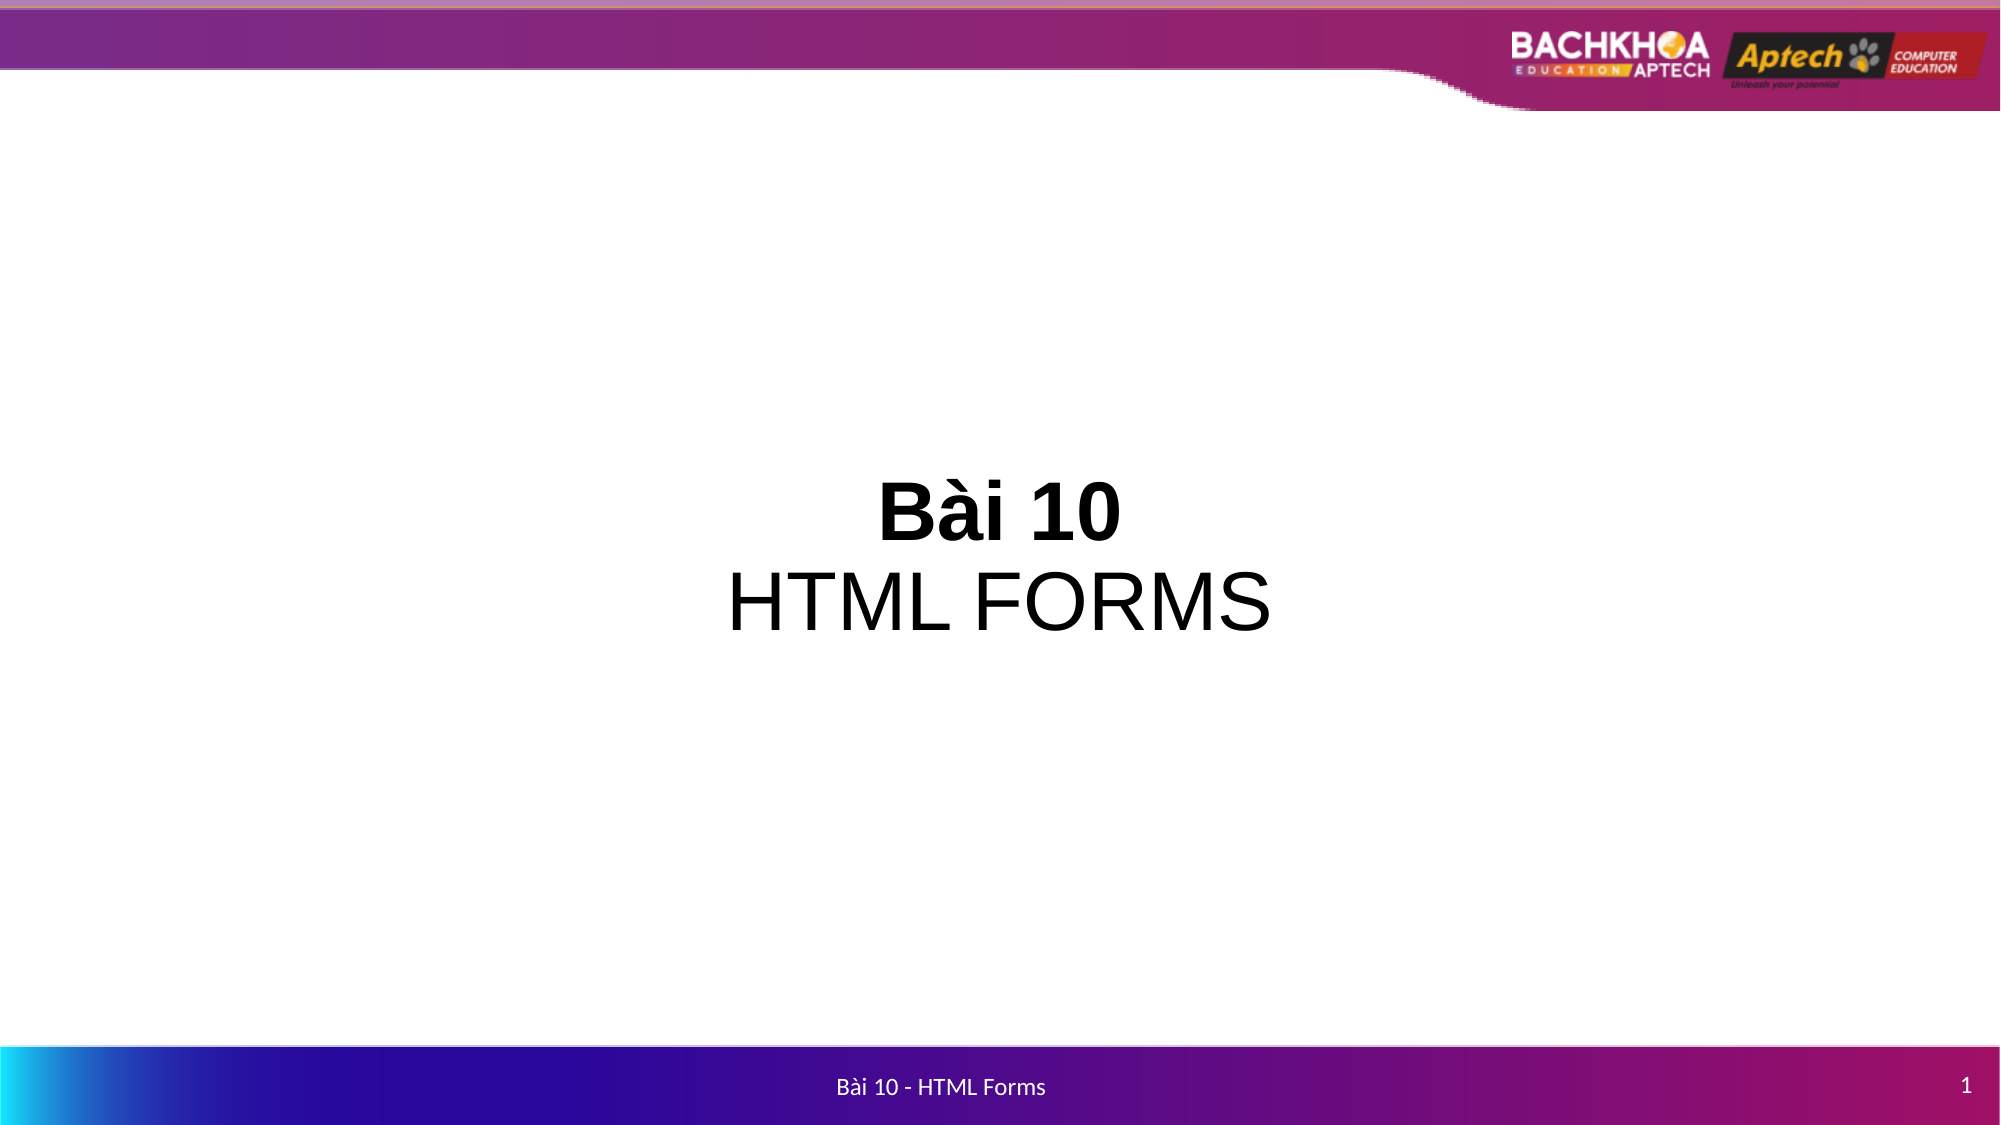

# Bài 10 HTML FORMS

1
Bài 10 - HTML Forms